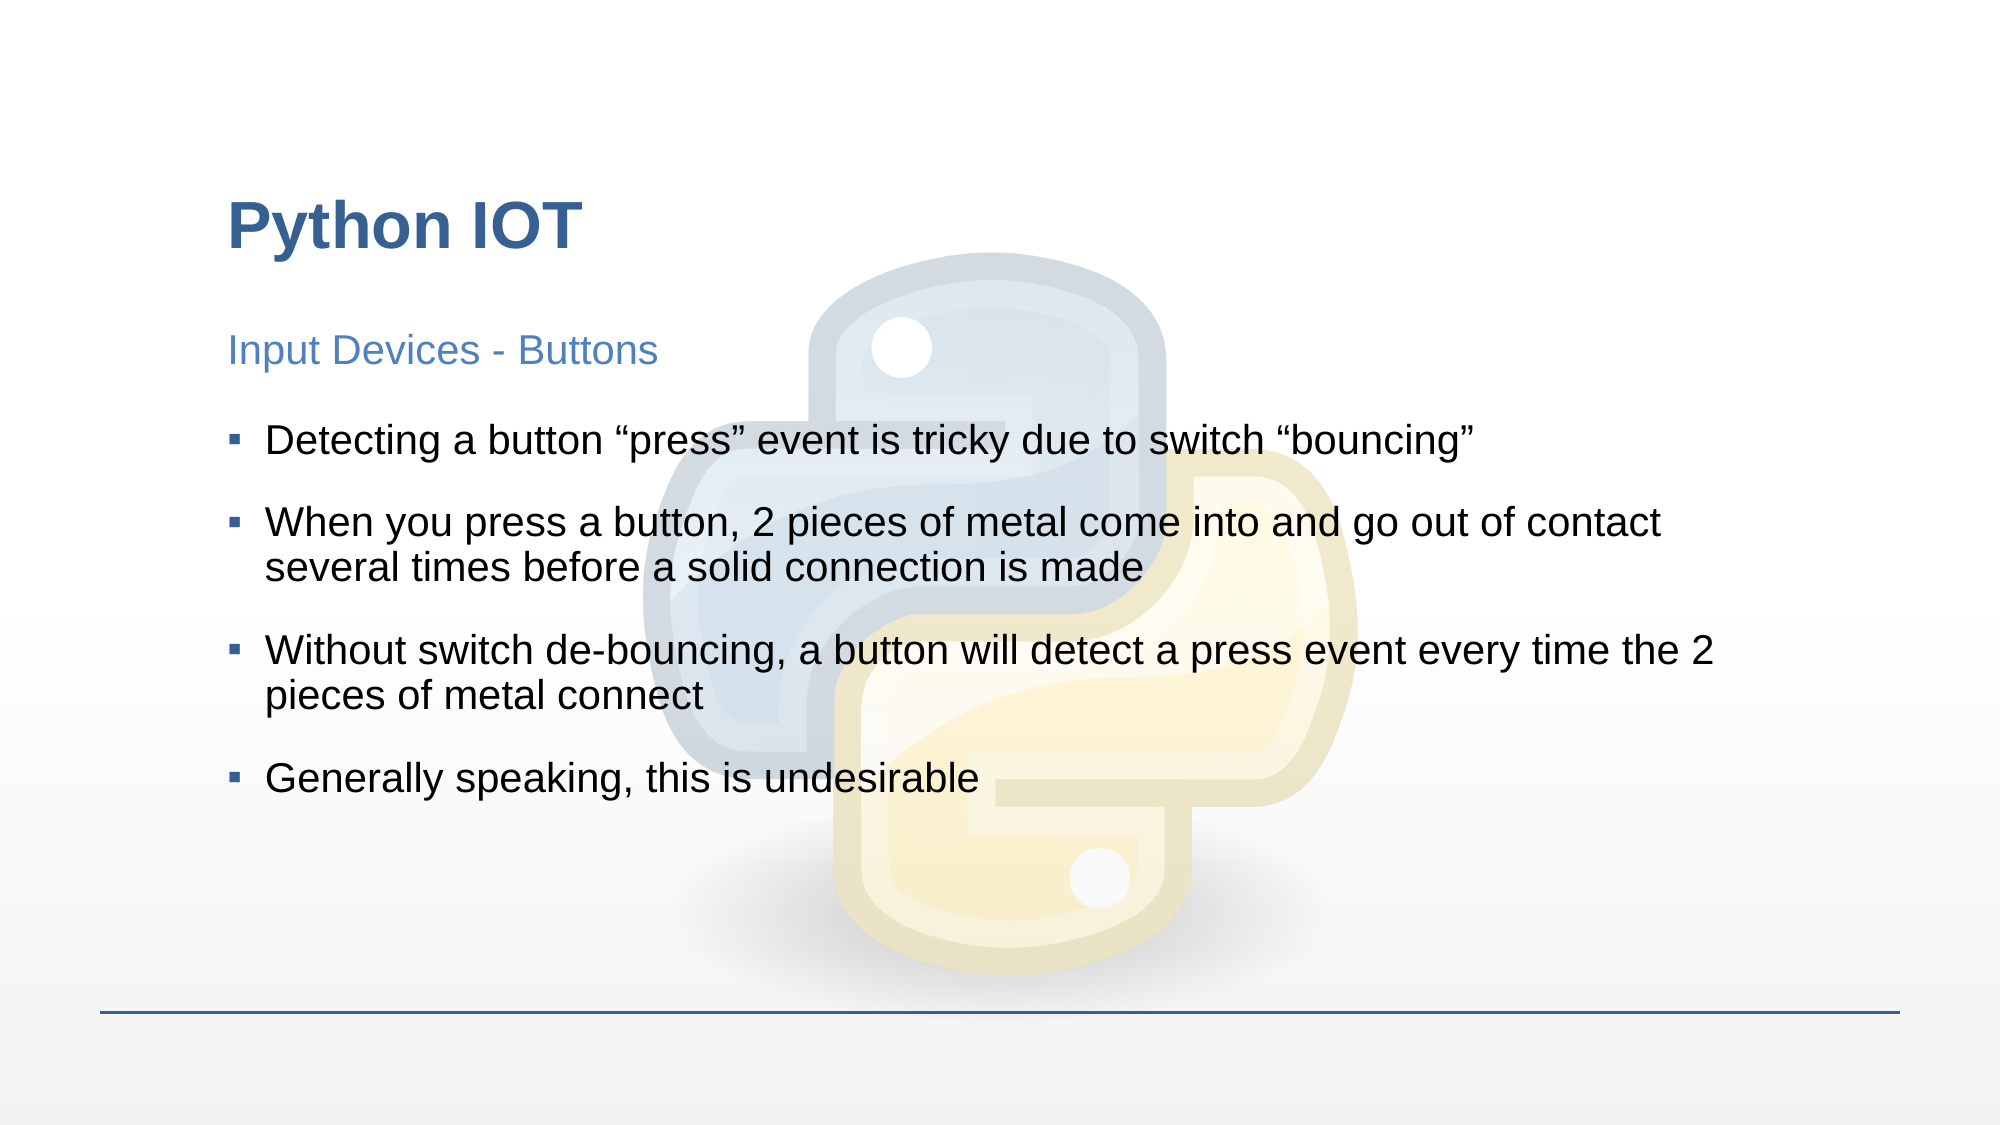

# Python IOT
Input Devices - Buttons
Detecting a button “press” event is tricky due to switch “bouncing”
When you press a button, 2 pieces of metal come into and go out of contact several times before a solid connection is made
Without switch de-bouncing, a button will detect a press event every time the 2 pieces of metal connect
Generally speaking, this is undesirable